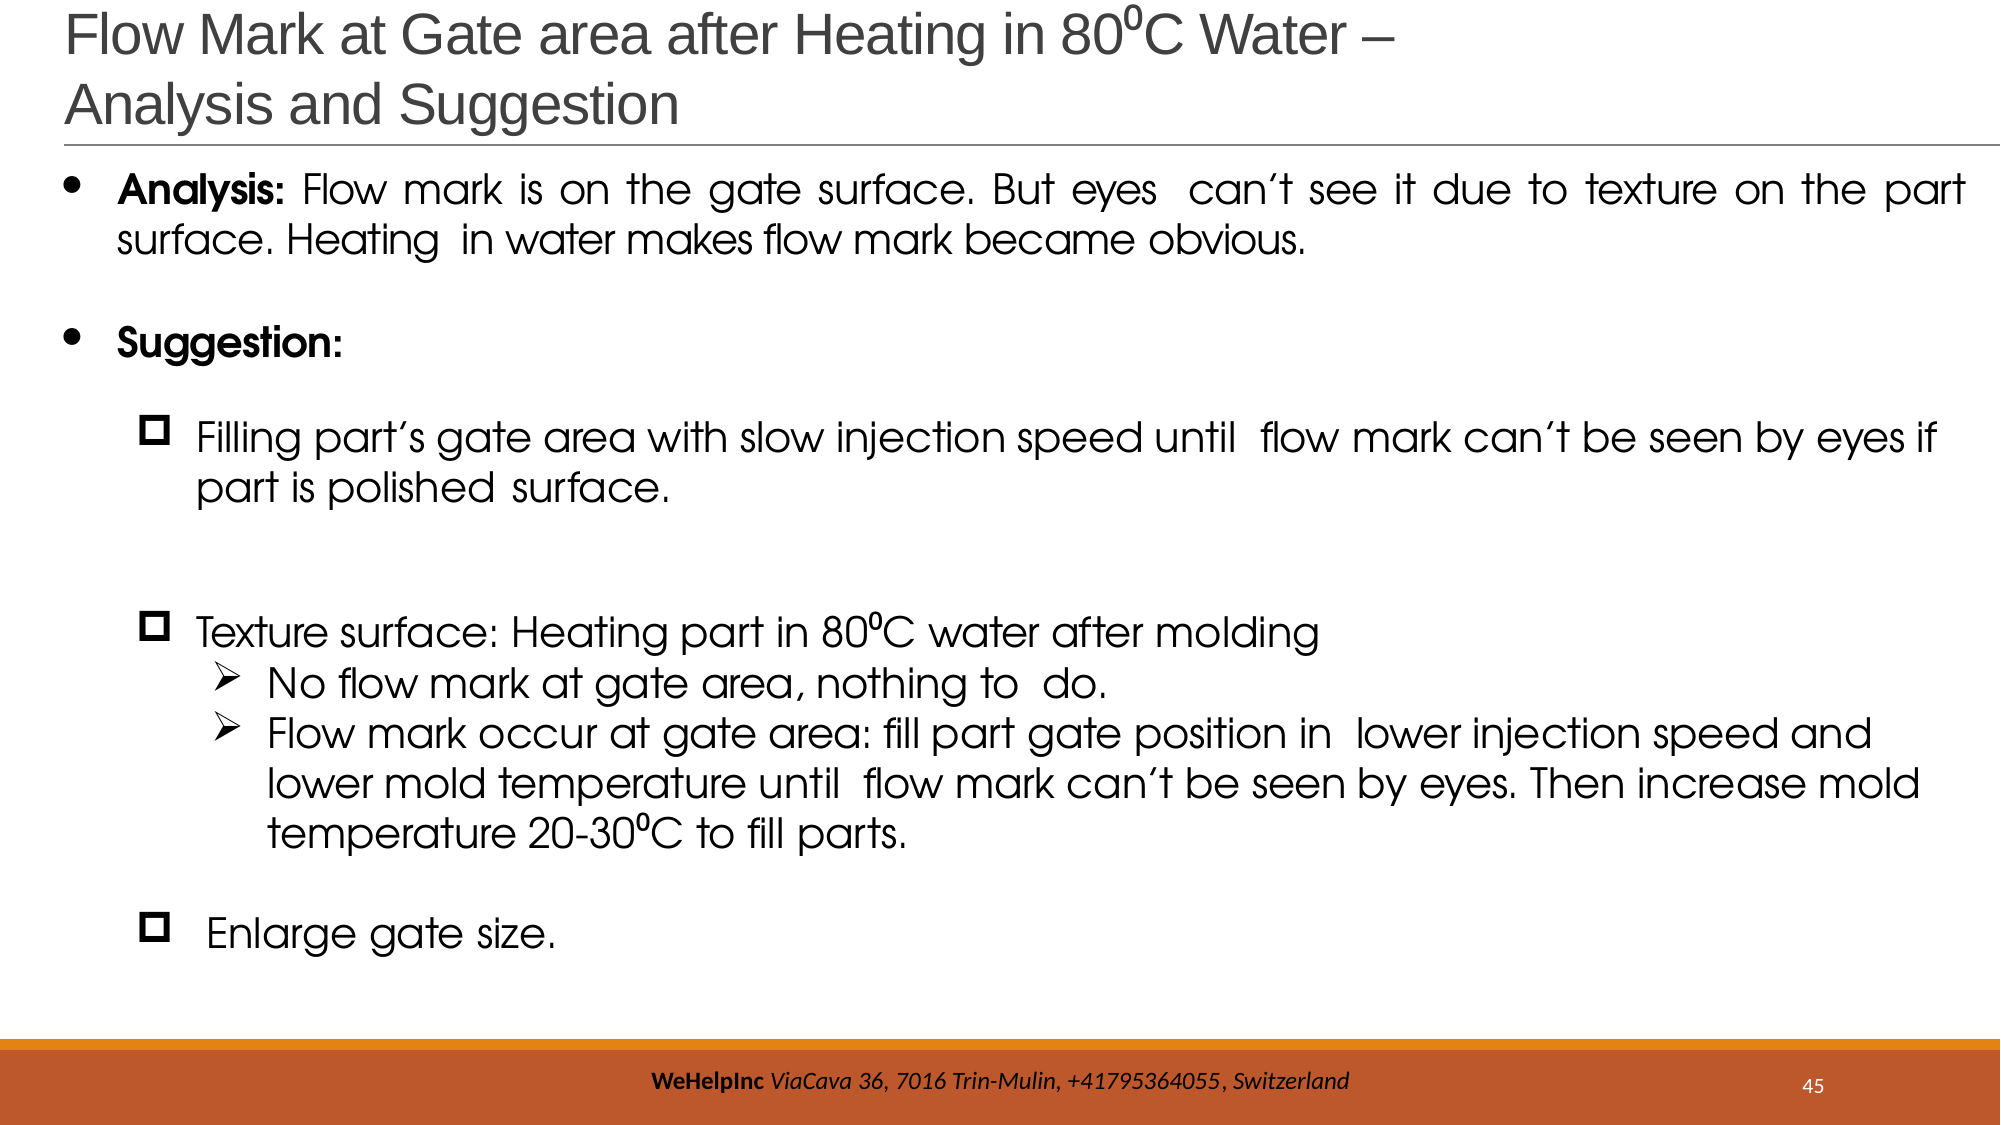

# Flow Mark at Gate area after Heating in 80⁰C Water – Analysis and Suggestion
Analysis: Flow mark is on the gate surface. But eyes  can’t see it due to texture on the part surface. Heating  in water makes flow mark became obvious.

Suggestion:
Filling part’s gate area with slow injection speed until flow mark can’t be seen by eyes if part is polished surface.

Texture surface: Heating part in 80⁰C water after molding
No flow mark at gate area, nothing to do.
Flow mark occur at gate area: fill part gate position in  lower injection speed and lower mold temperature until  flow mark can’t be seen by eyes. Then increase mold  temperature 20-30⁰C to fill parts.

Enlarge gate size.
45